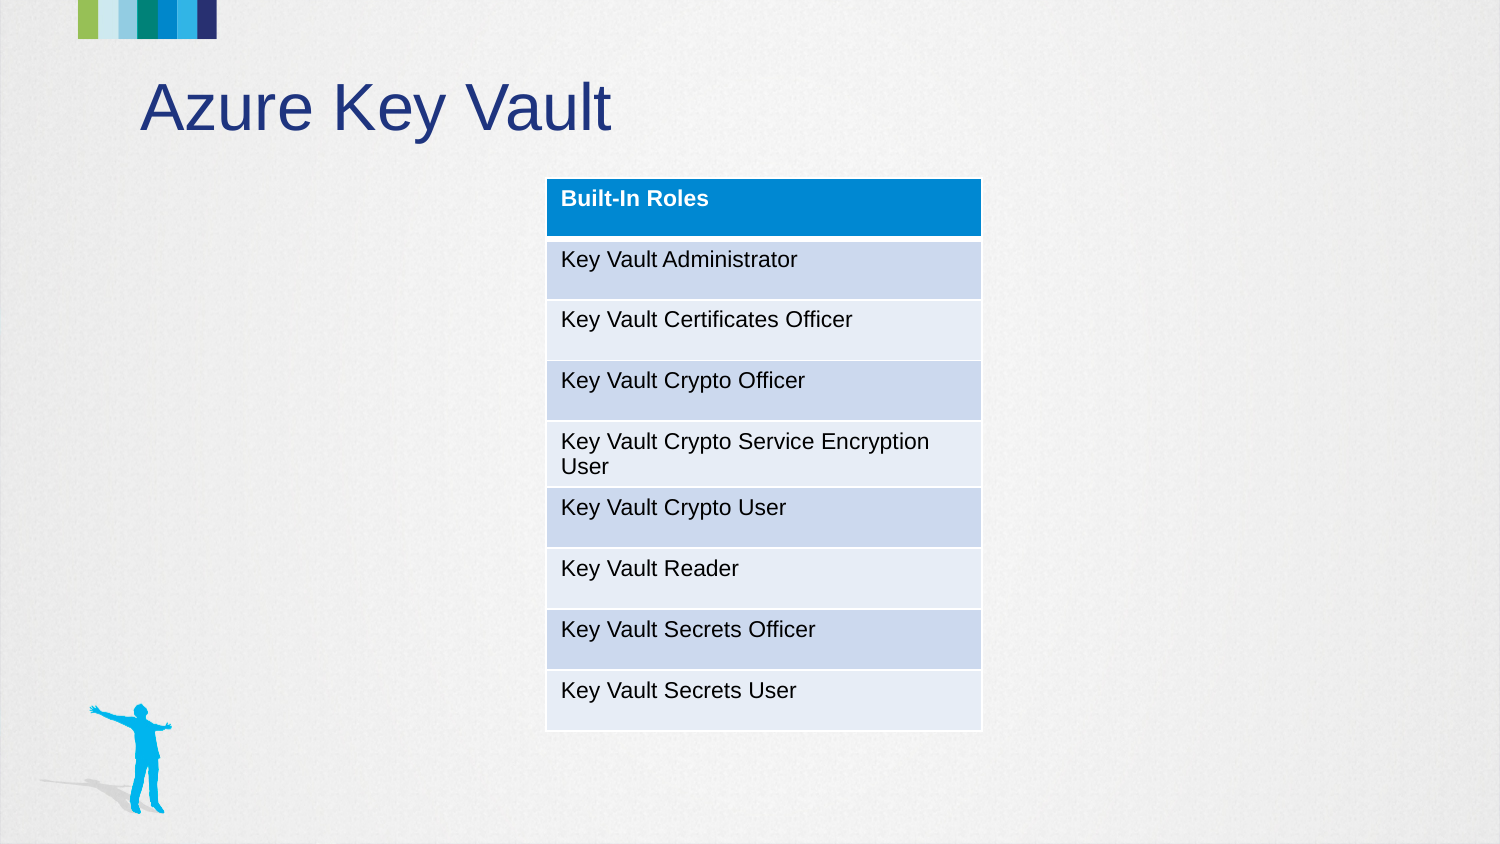

# Azure Key Vault
| Built-In Roles |
| --- |
| Key Vault Administrator |
| Key Vault Certificates Officer |
| Key Vault Crypto Officer |
| Key Vault Crypto Service Encryption User |
| Key Vault Crypto User |
| Key Vault Reader |
| Key Vault Secrets Officer |
| Key Vault Secrets User |